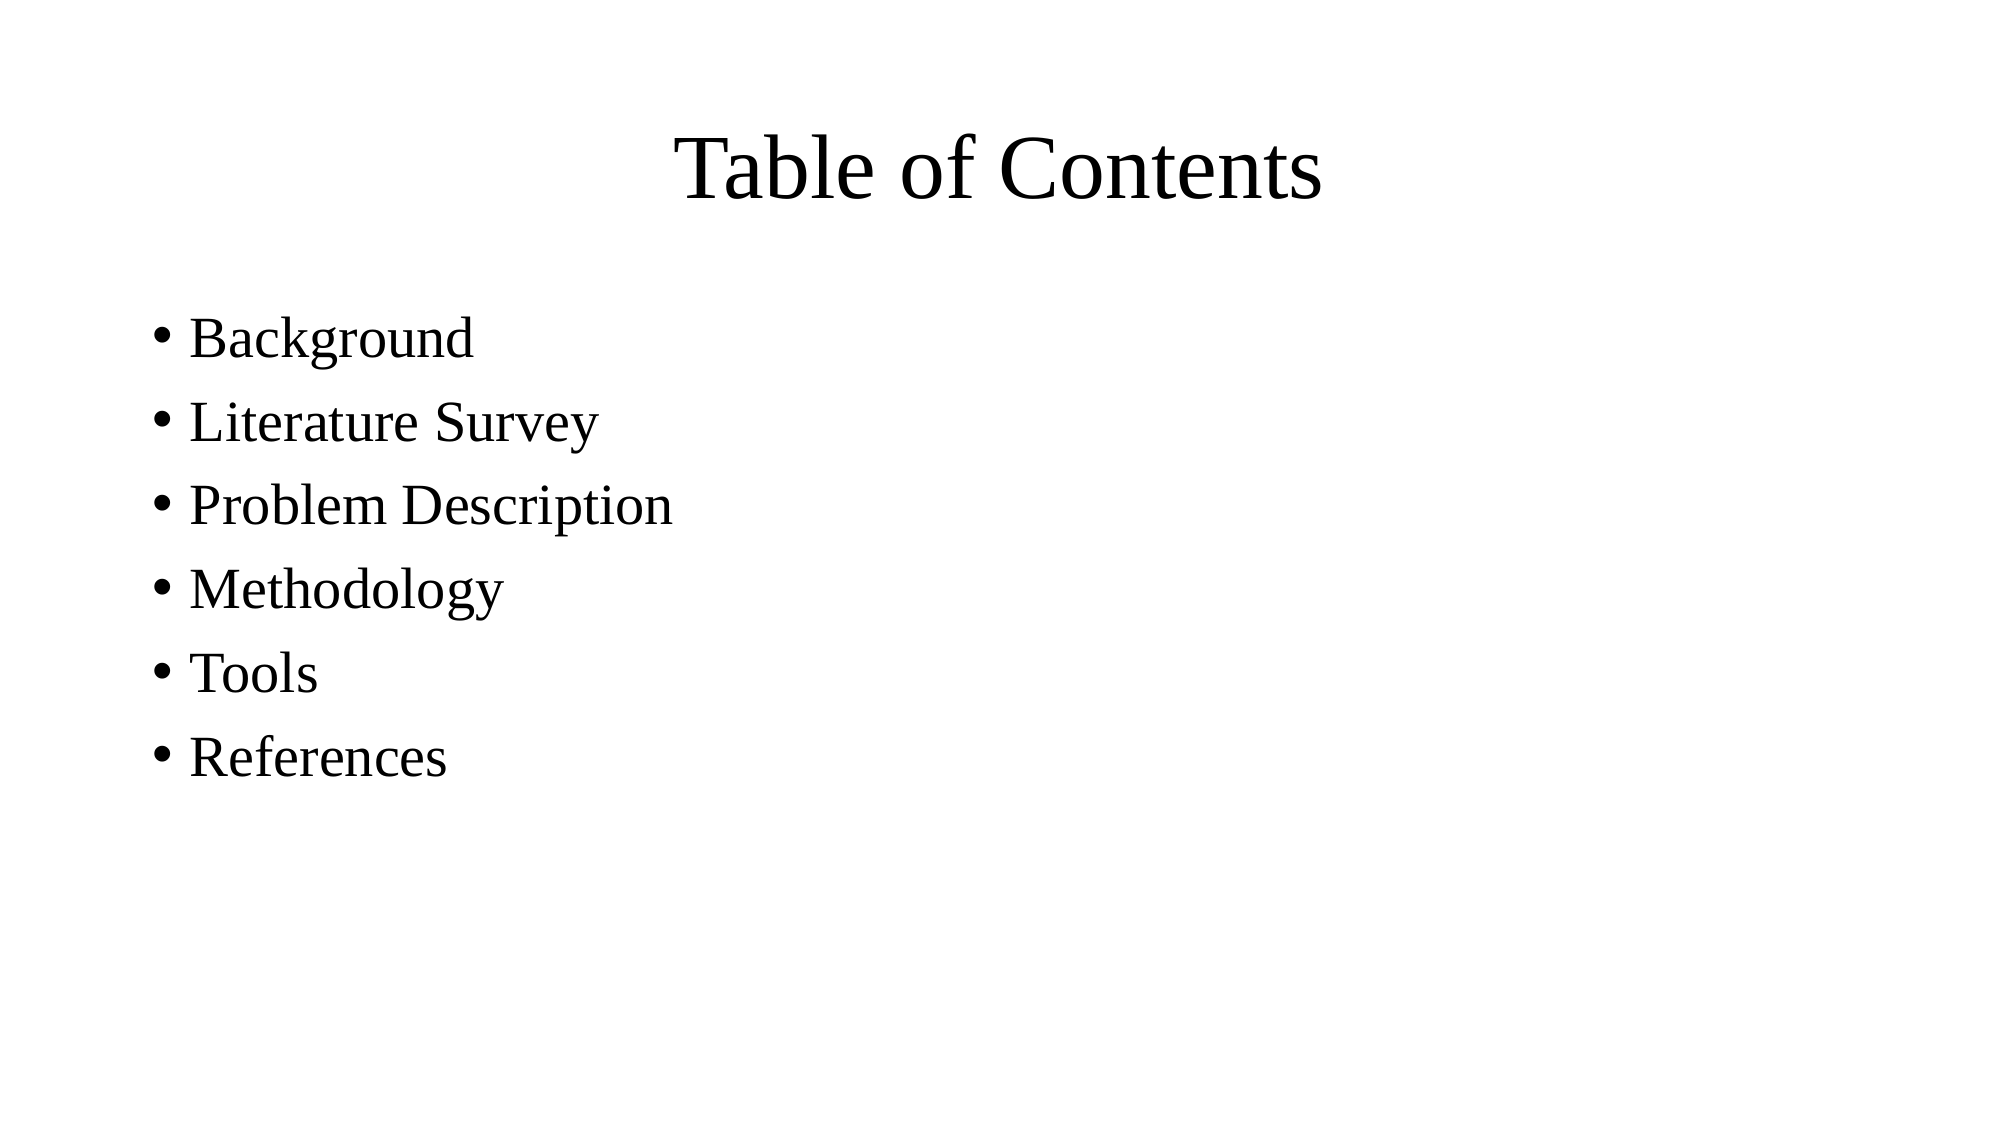

# Table of Contents
Background
Literature Survey
Problem Description
Methodology
Tools
References